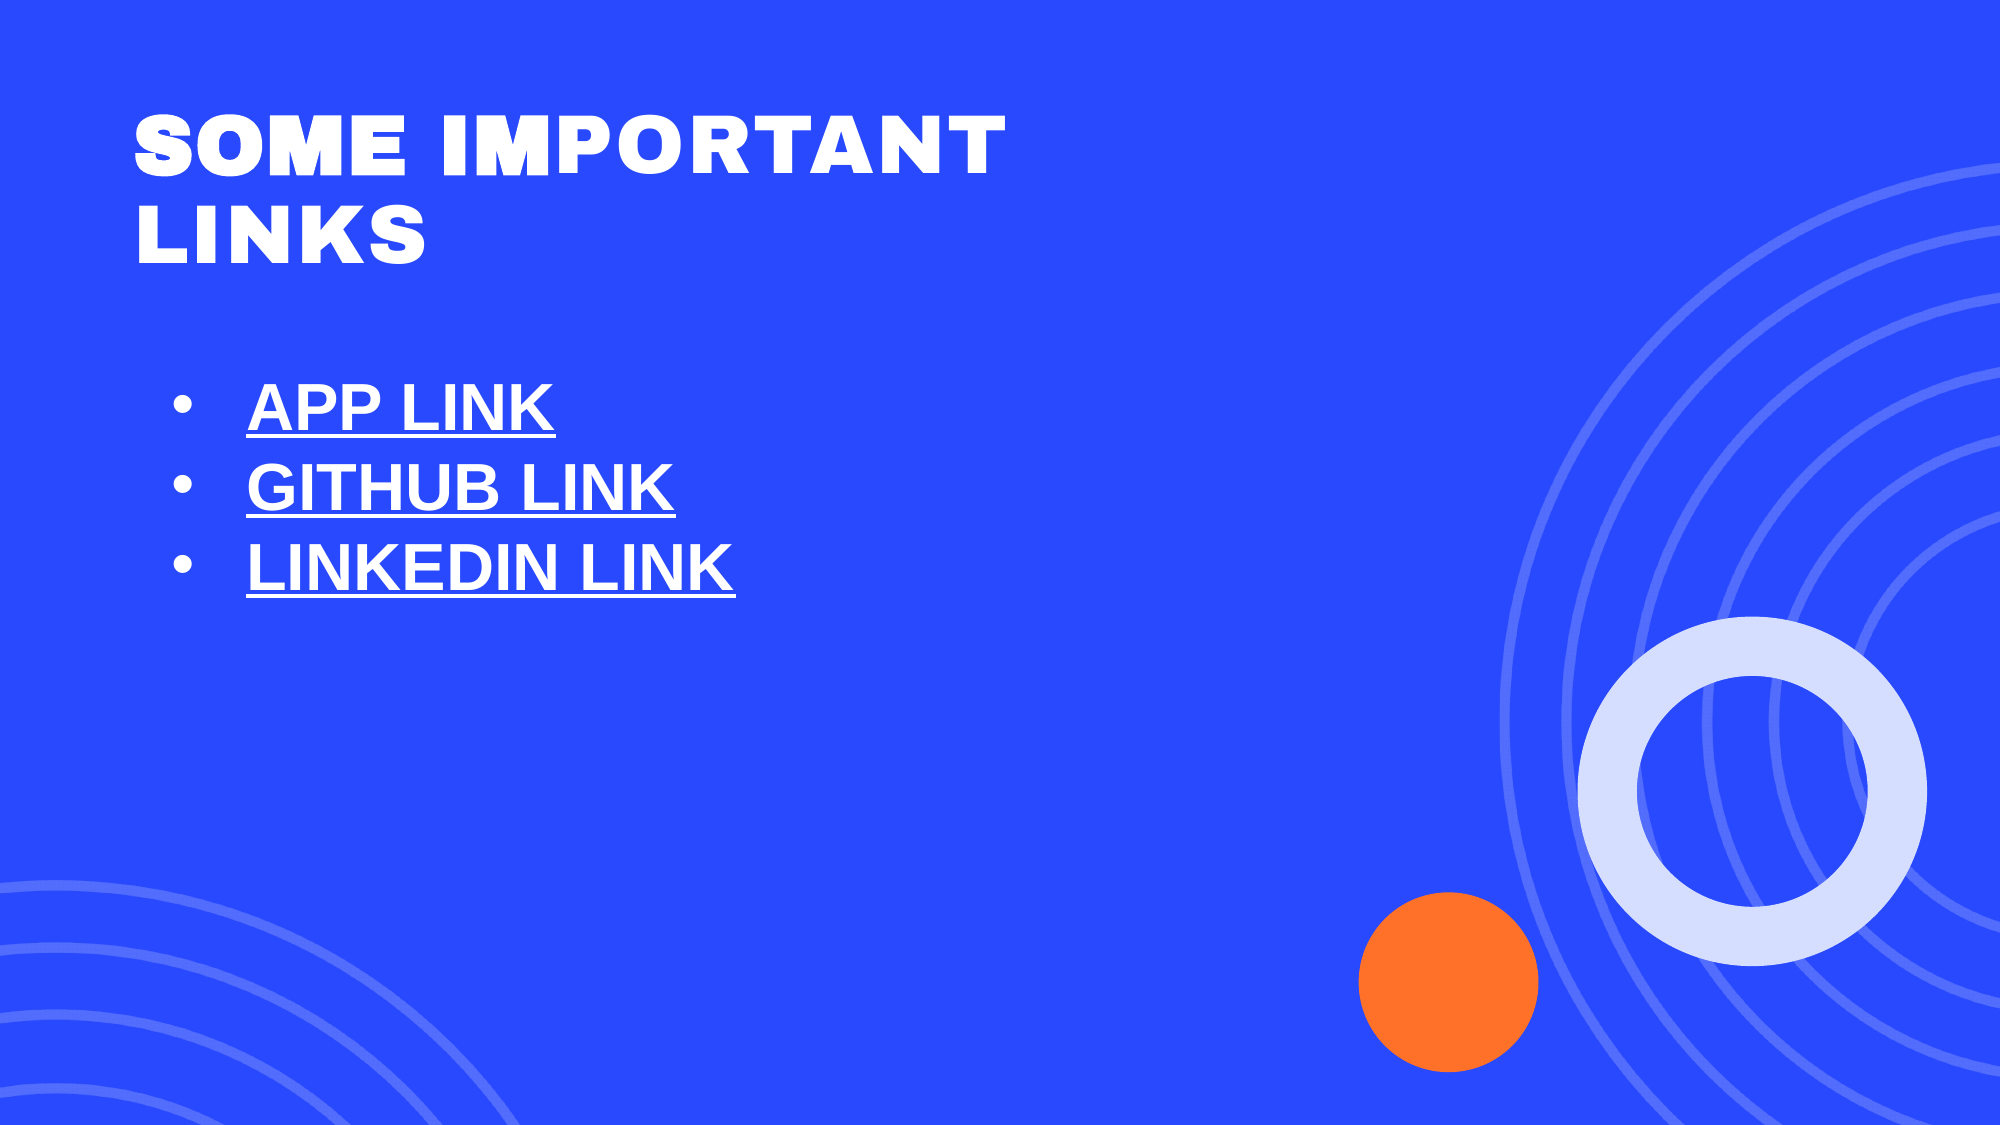

# SOME IMPORTANT LINKS
APP LINK
GITHUB LINK
LINKEDIN LINK